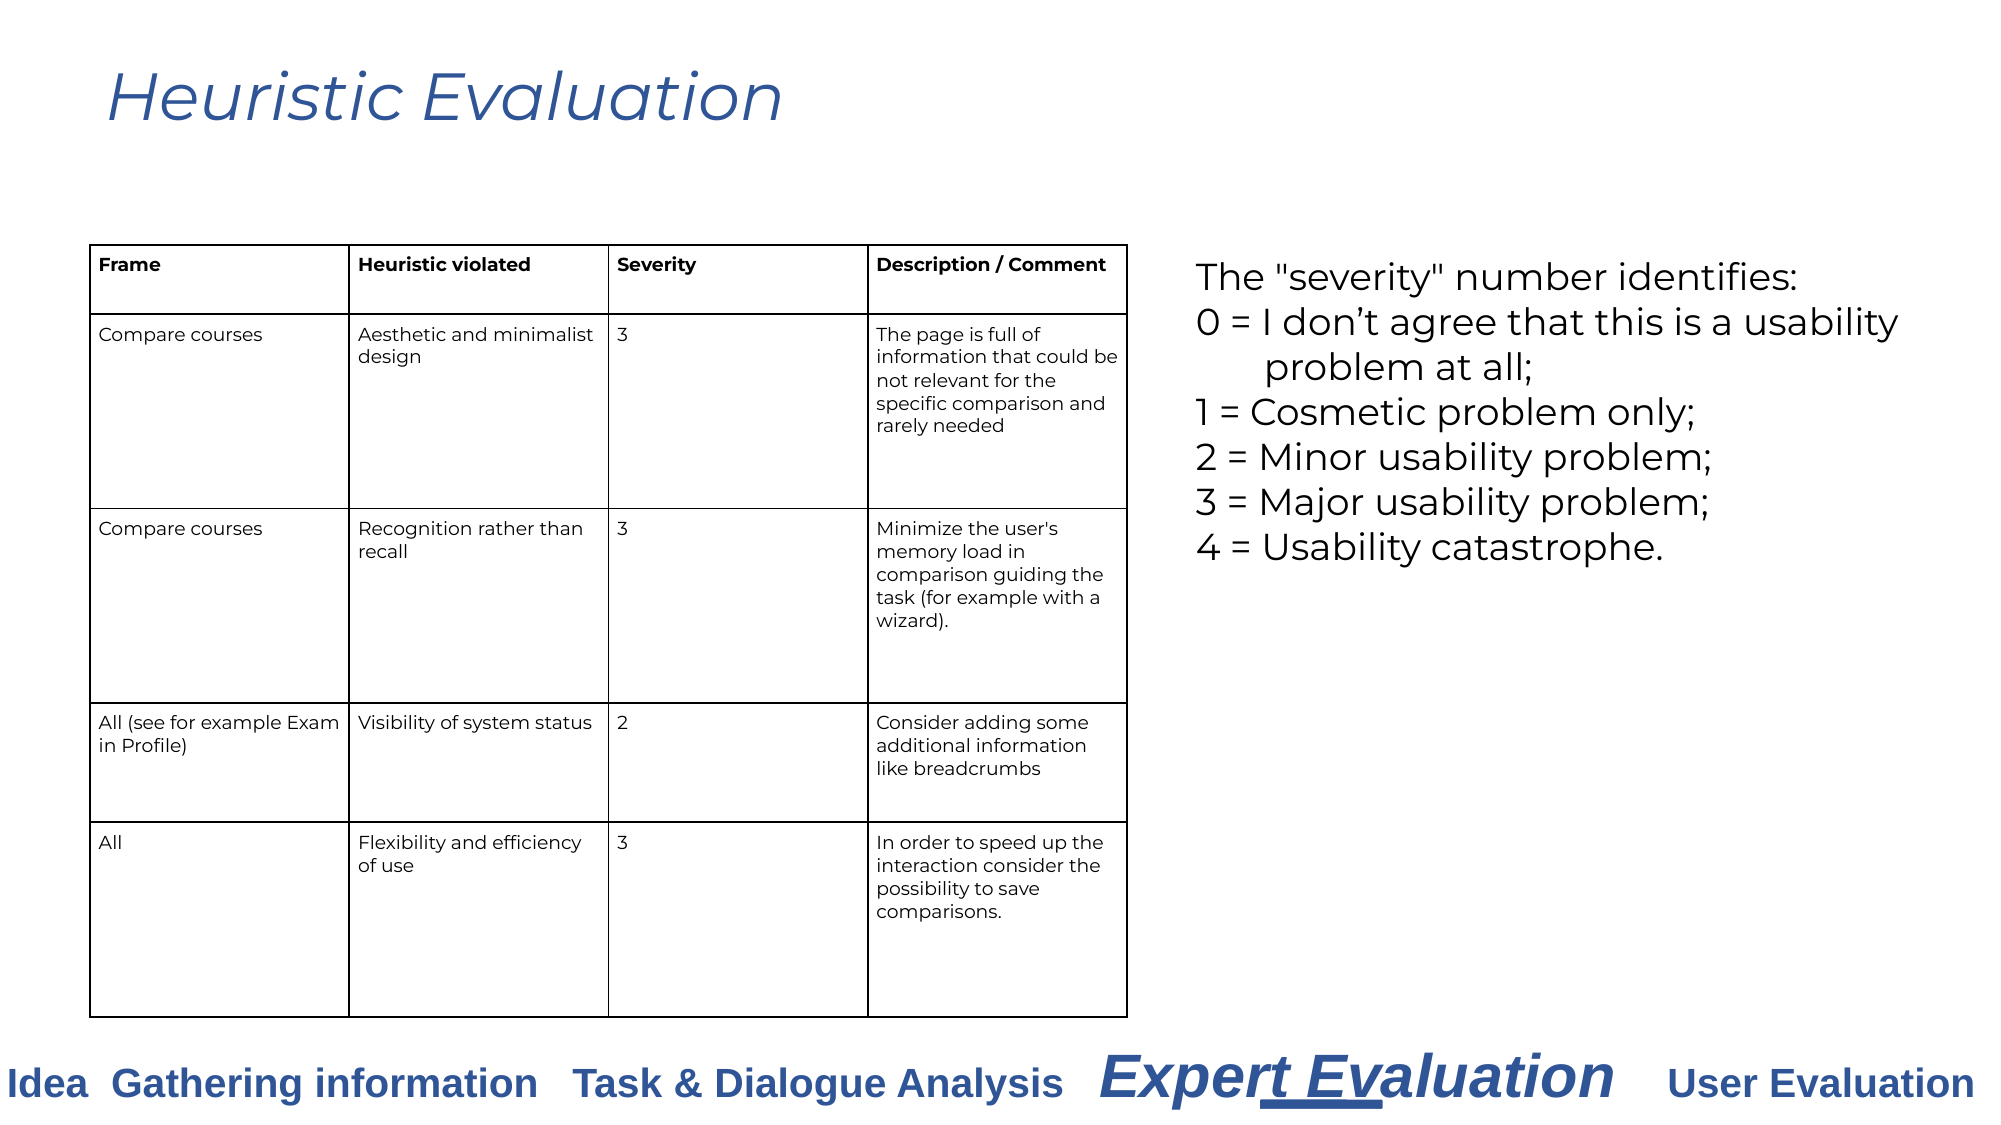

# Heuristic Evaluation
| Frame | Heuristic violated | Severity | Description / Comment |
| --- | --- | --- | --- |
| Compare courses | Aesthetic and minimalist design | 3 | The page is full of information that could be not relevant for the specific comparison and rarely needed |
| Compare courses | Recognition rather than recall | 3 | Minimize the user's memory load in comparison guiding the task (for example with a wizard). |
| All (see for example Exam in Profile) | Visibility of system status | 2 | Consider adding some additional information like breadcrumbs |
| All | Flexibility and efficiency of use | 3 | In order to speed up the interaction consider the possibility to save comparisons. |
The "severity" number identifies:
0 = I don’t agree that this is a usability
       problem at all;
1 = Cosmetic problem only;
2 = Minor usability problem;
3 = Major usability problem;
4 = Usability catastrophe.

Idea  Gathering information   Task & Dialogue Analysis   Expert Evaluation   User Evaluation